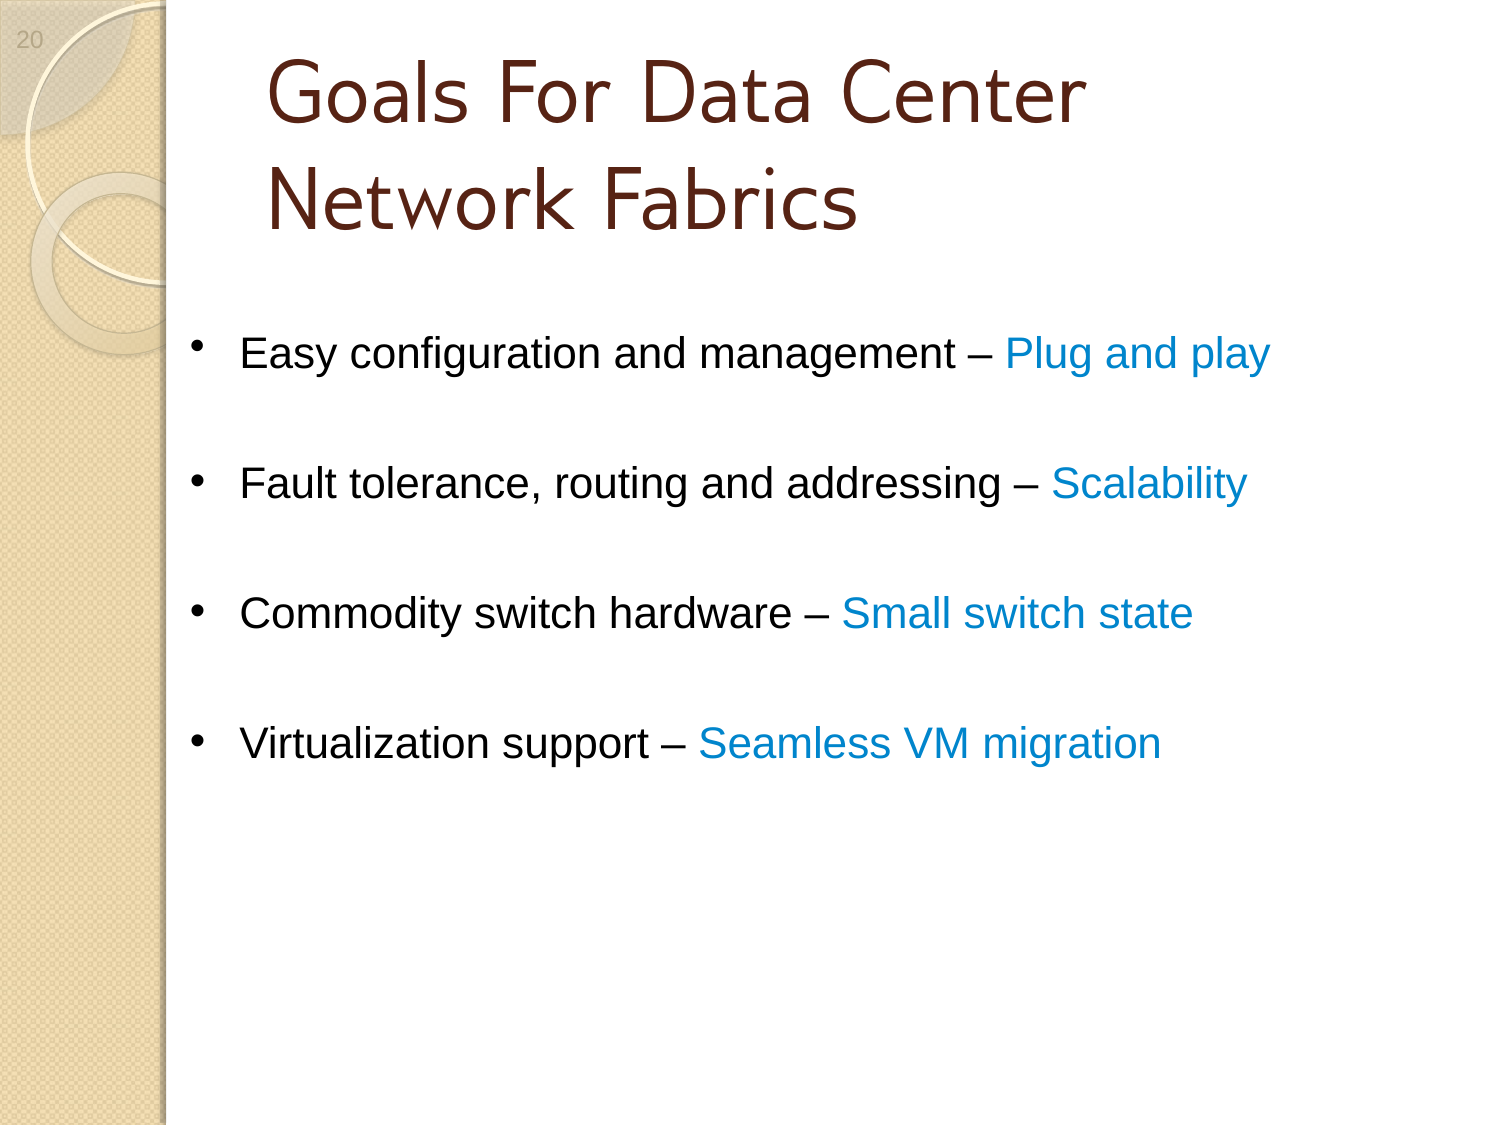

20
# Goals For Data Center Network Fabrics
Easy configuration and management – Plug and play

Fault tolerance, routing and addressing – Scalability

Commodity switch hardware – Small switch state

Virtualization support – Seamless VM migration